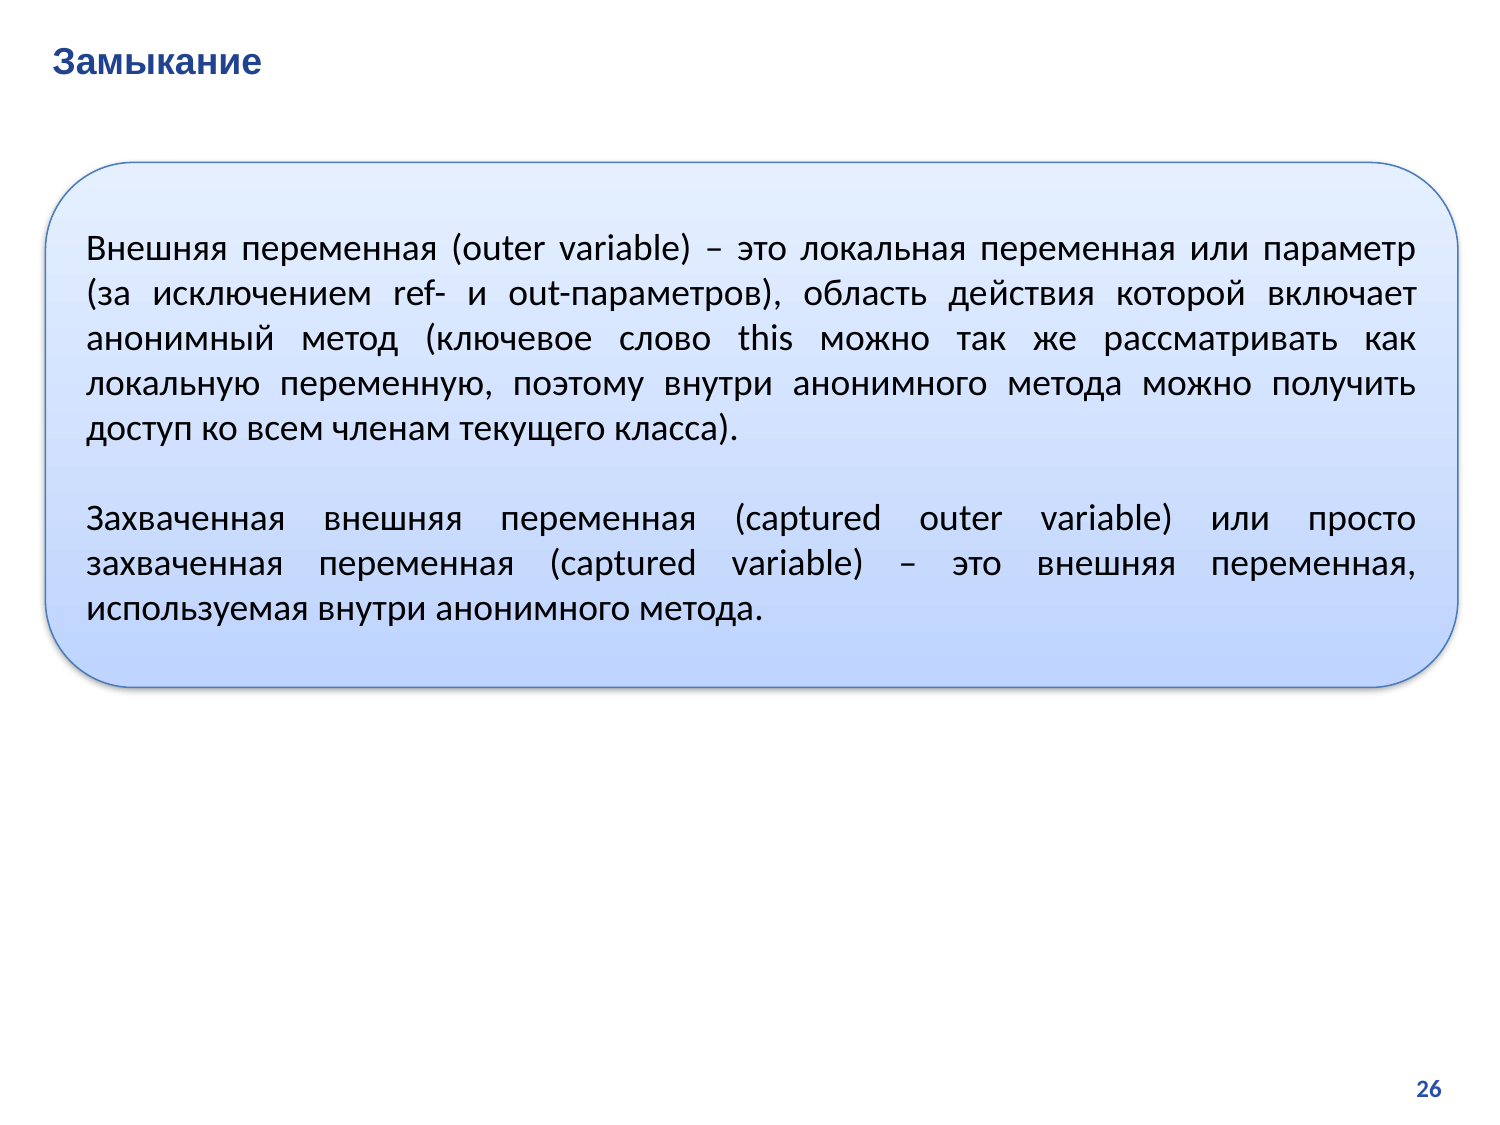

# Замыкание
Внешняя переменная (outer variable) – это локальная переменная или параметр (за исключением ref- и out-параметров), область действия которой включает анонимный метод (ключевое слово this можно так же рассматривать как локальную переменную, поэтому внутри анонимного метода можно получить доступ ко всем членам текущего класса).

Захваченная внешняя переменная (captured outer variable) или просто захваченная переменная (captured variable) – это внешняя переменная, используемая внутри анонимного метода.